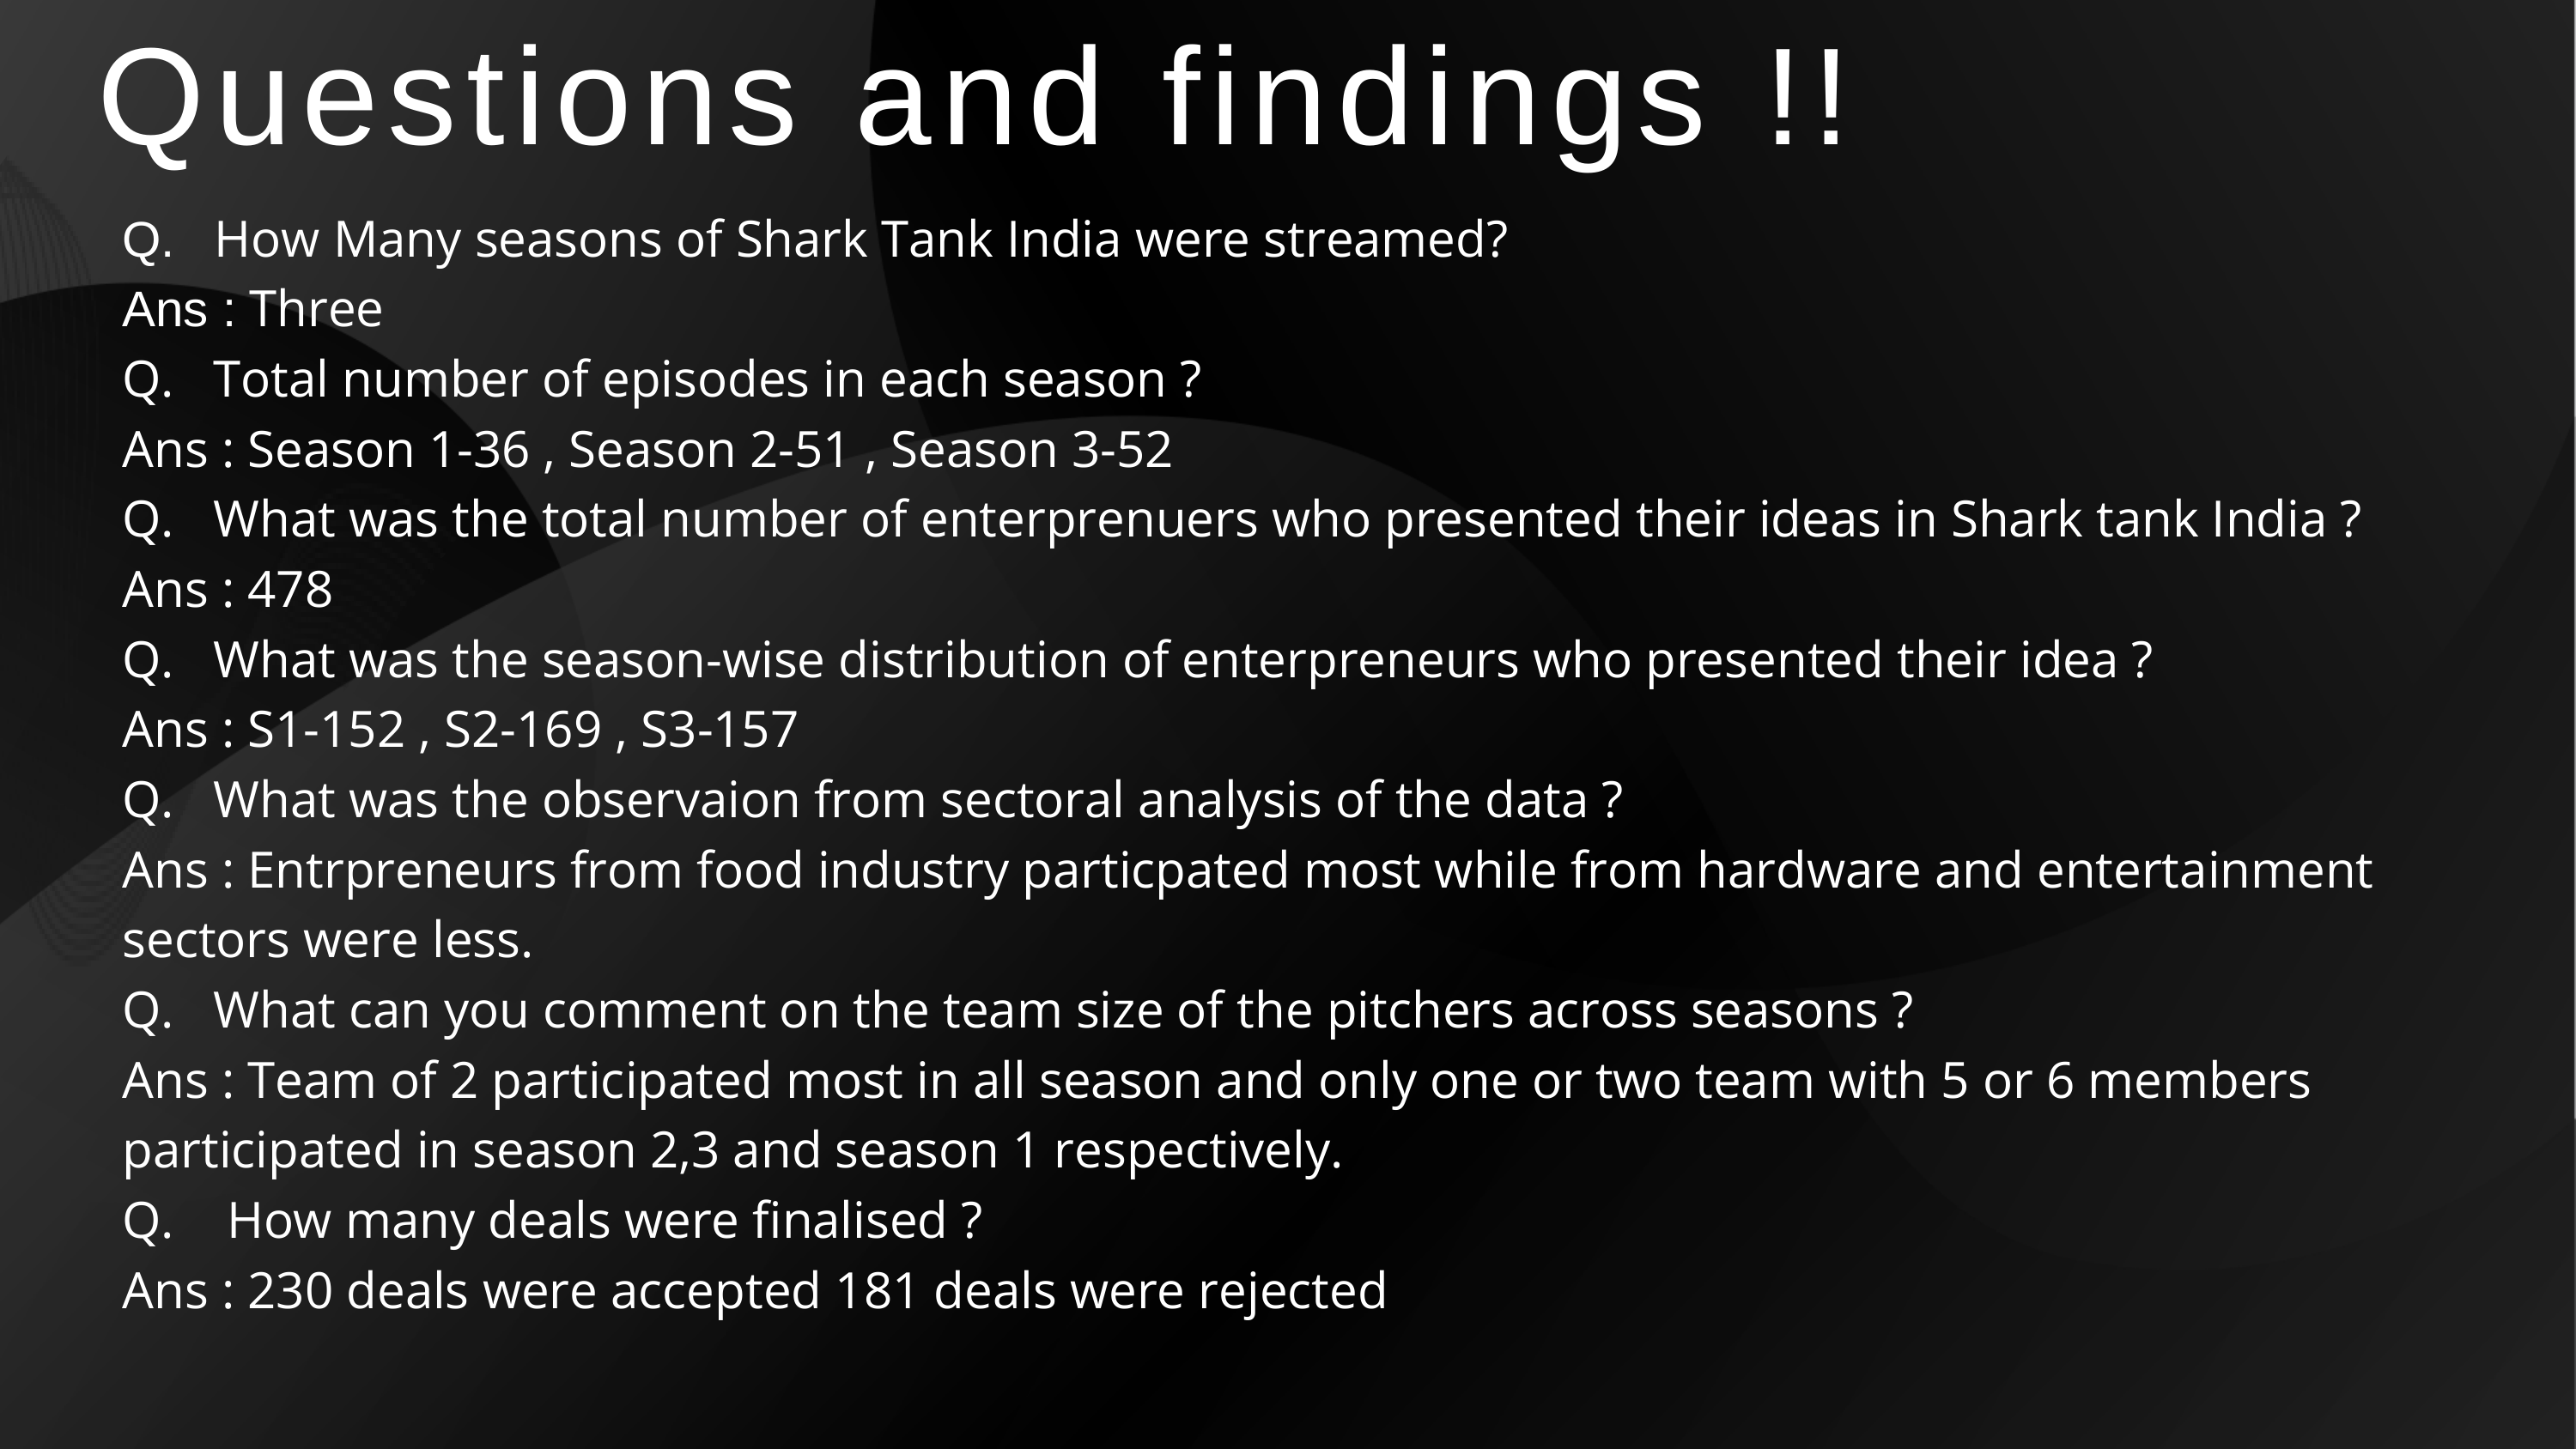

Questions and findings !!
Q.   How Many seasons of Shark Tank India were streamed?
Ans : Three
Q.   Total number of episodes in each season ?
Ans : Season 1-36 , Season 2-51 , Season 3-52
Q.   What was the total number of enterprenuers who presented their ideas in Shark tank India ?
Ans : 478
Q.   What was the season-wise distribution of enterpreneurs who presented their idea ?
Ans : S1-152 , S2-169 , S3-157
Q.   What was the observaion from sectoral analysis of the data ?
Ans : Entrpreneurs from food industry particpated most while from hardware and entertainment sectors were less.
Q.   What can you comment on the team size of the pitchers across seasons ?
Ans : Team of 2 participated most in all season and only one or two team with 5 or 6 members participated in season 2,3 and season 1 respectively.
Q.    How many deals were finalised ?
Ans : 230 deals were accepted 181 deals were rejected